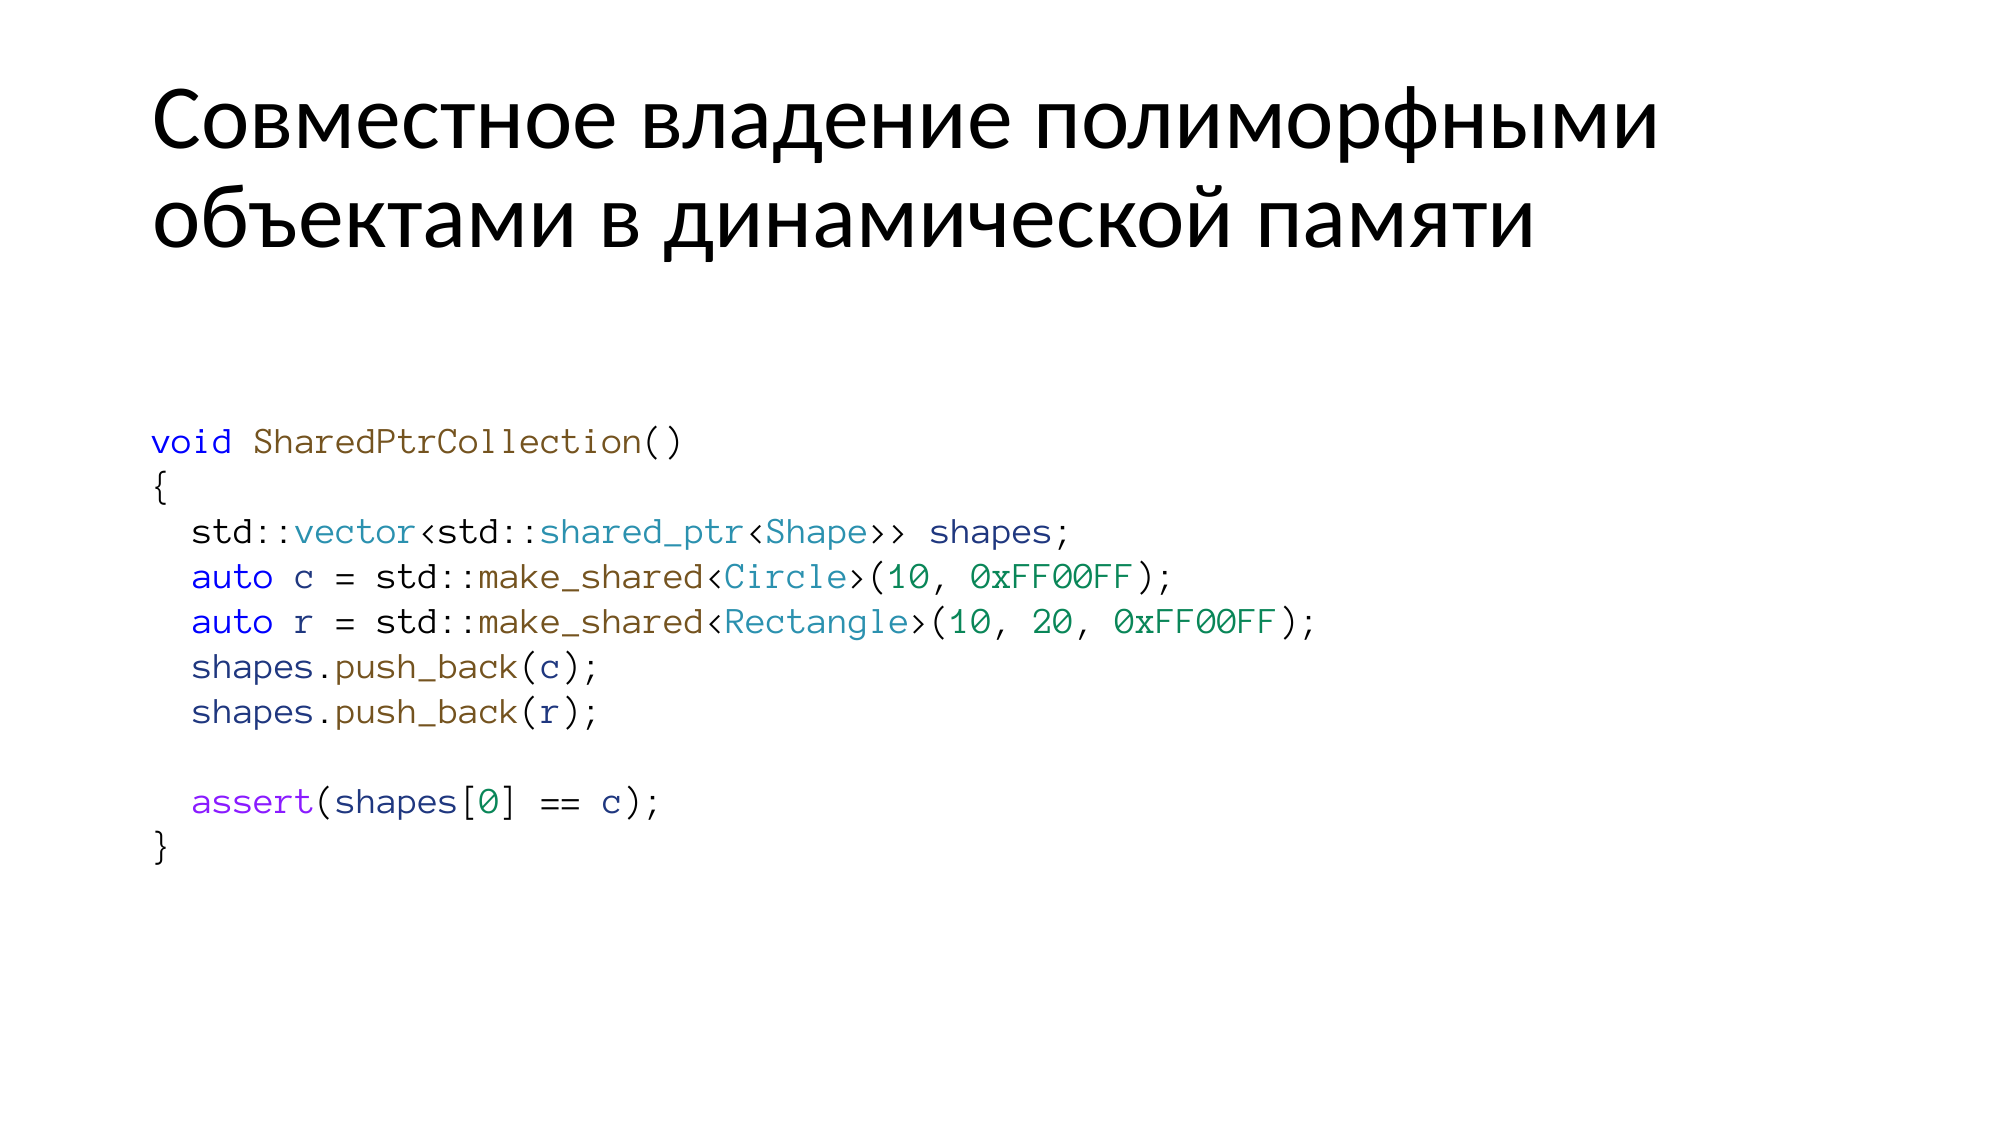

# Совместное владение полиморфными объектами в динамической памяти
void SharedPtrCollection()
{
  std::vector<std::shared_ptr<Shape>> shapes;
  auto c = std::make_shared<Circle>(10, 0xFF00FF);
  auto r = std::make_shared<Rectangle>(10, 20, 0xFF00FF);
  shapes.push_back(c);
  shapes.push_back(r);
  assert(shapes[0] == c);
}